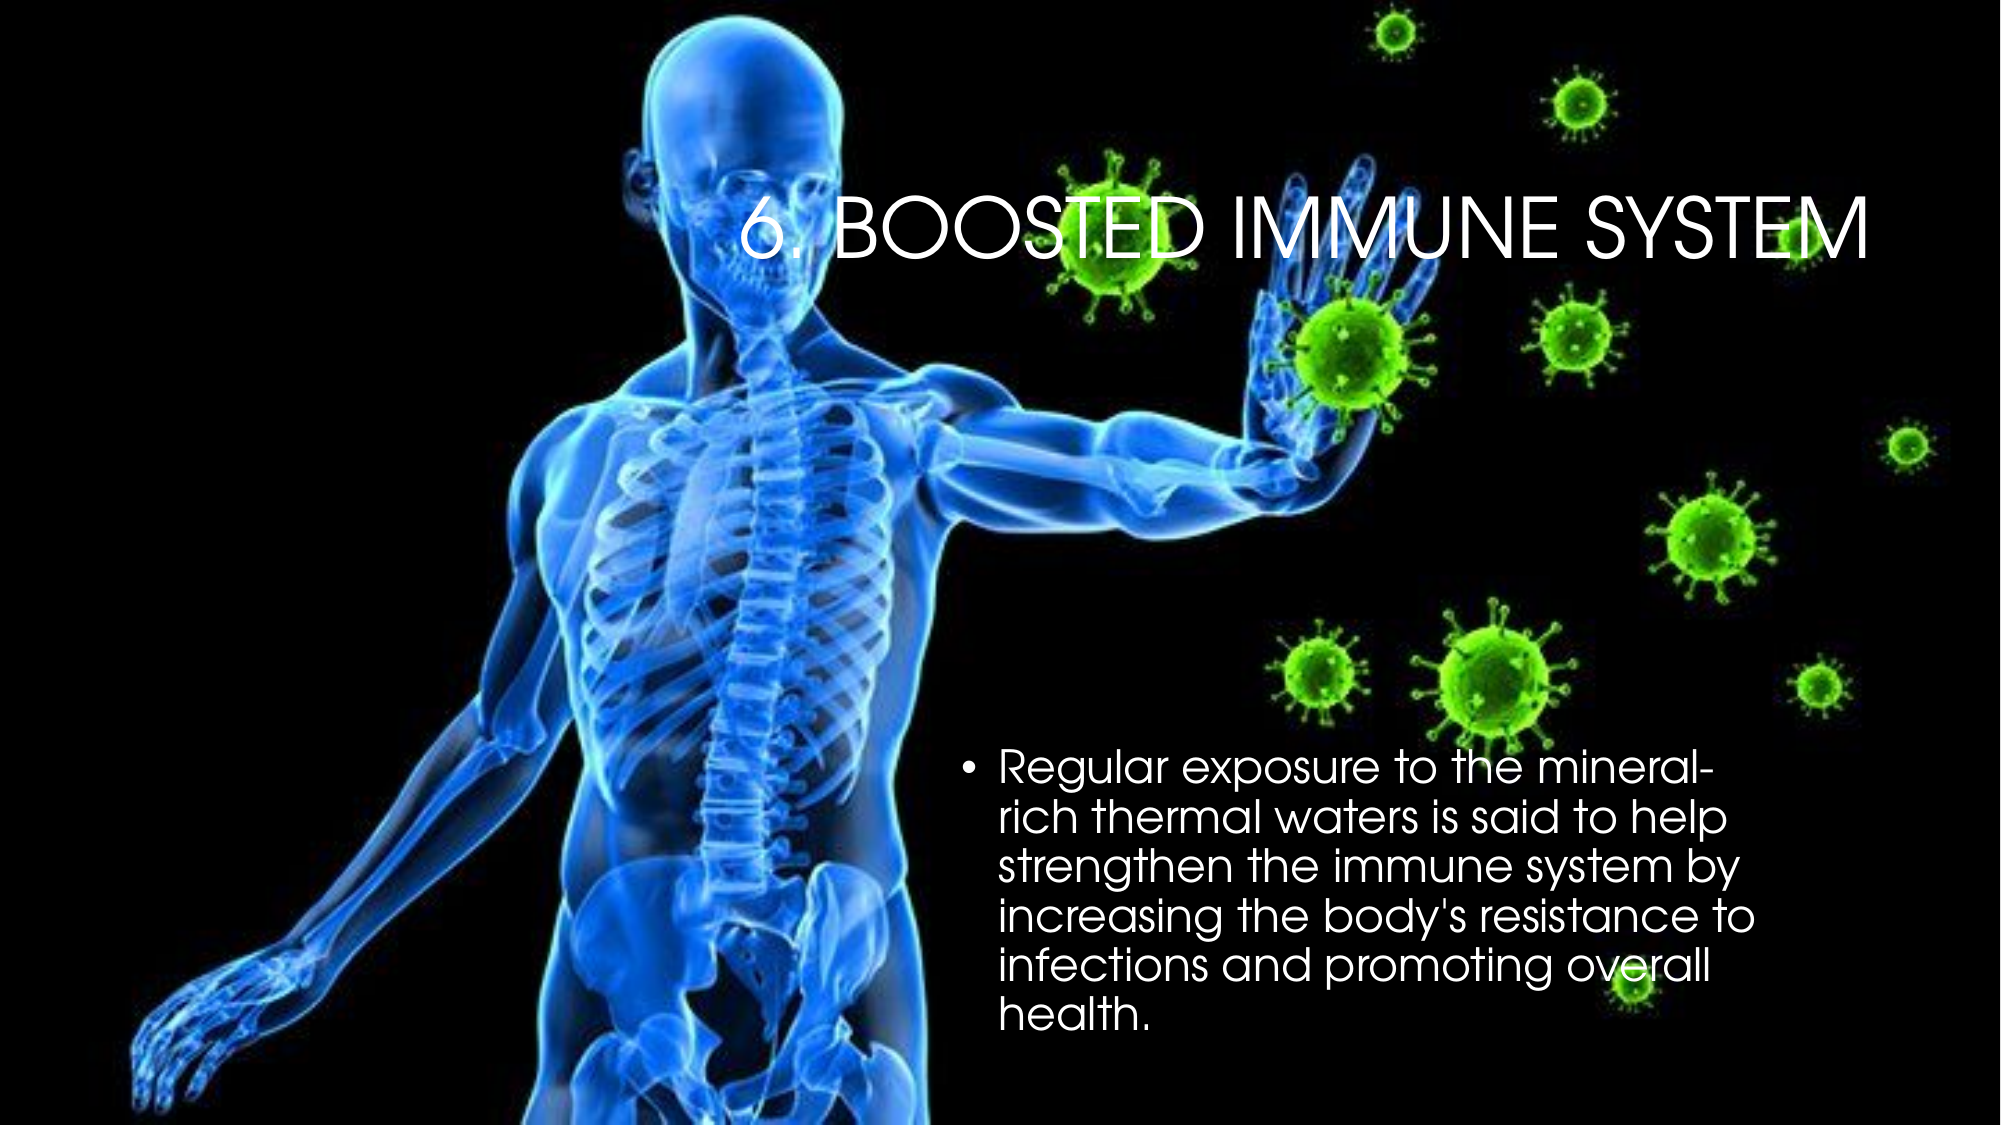

# 6. Boosted Immune System
Regular exposure to the mineral-rich thermal waters is said to help strengthen the immune system by increasing the body's resistance to infections and promoting overall health.